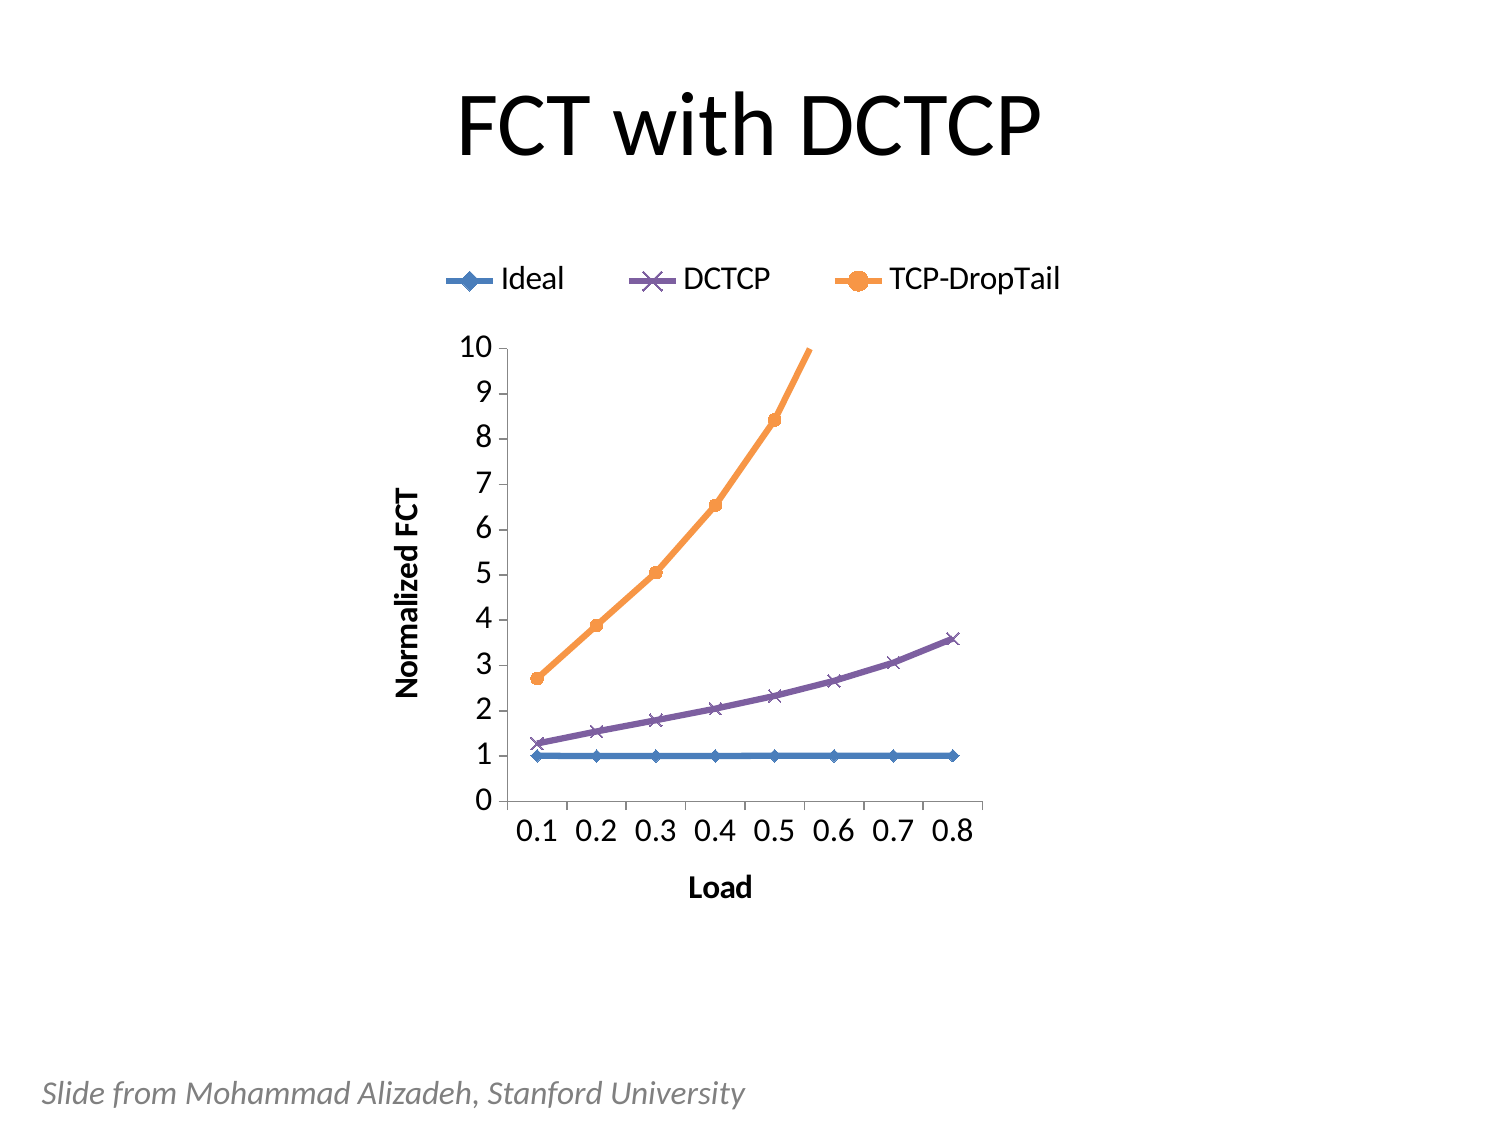

# FCT with DCTCP

### Chart

| Category | Ideal | DCTCP | TCP-DropTail |
|---|---|---|---|
| 0.1 | 1.006646 | 1.277691 | 2.712796 |
| 0.2 | 1.001773 | 1.544221 | 3.886607 |
| 0.3 | 1.002619 | 1.791598 | 5.053694 |
| 0.4 | 1.003519 | 2.047597 | 6.539819 |
| 0.5 | 1.005064 | 2.329352 | 8.425597 |
| 0.6 | 1.006082 | 2.661969 | 11.081239 |
| 0.7 | 1.006989 | 3.063145 | 15.050176 |
| 0.8 | 1.008016 | 3.59595 | 20.373317 |
Slide from Mohammad Alizadeh, Stanford University